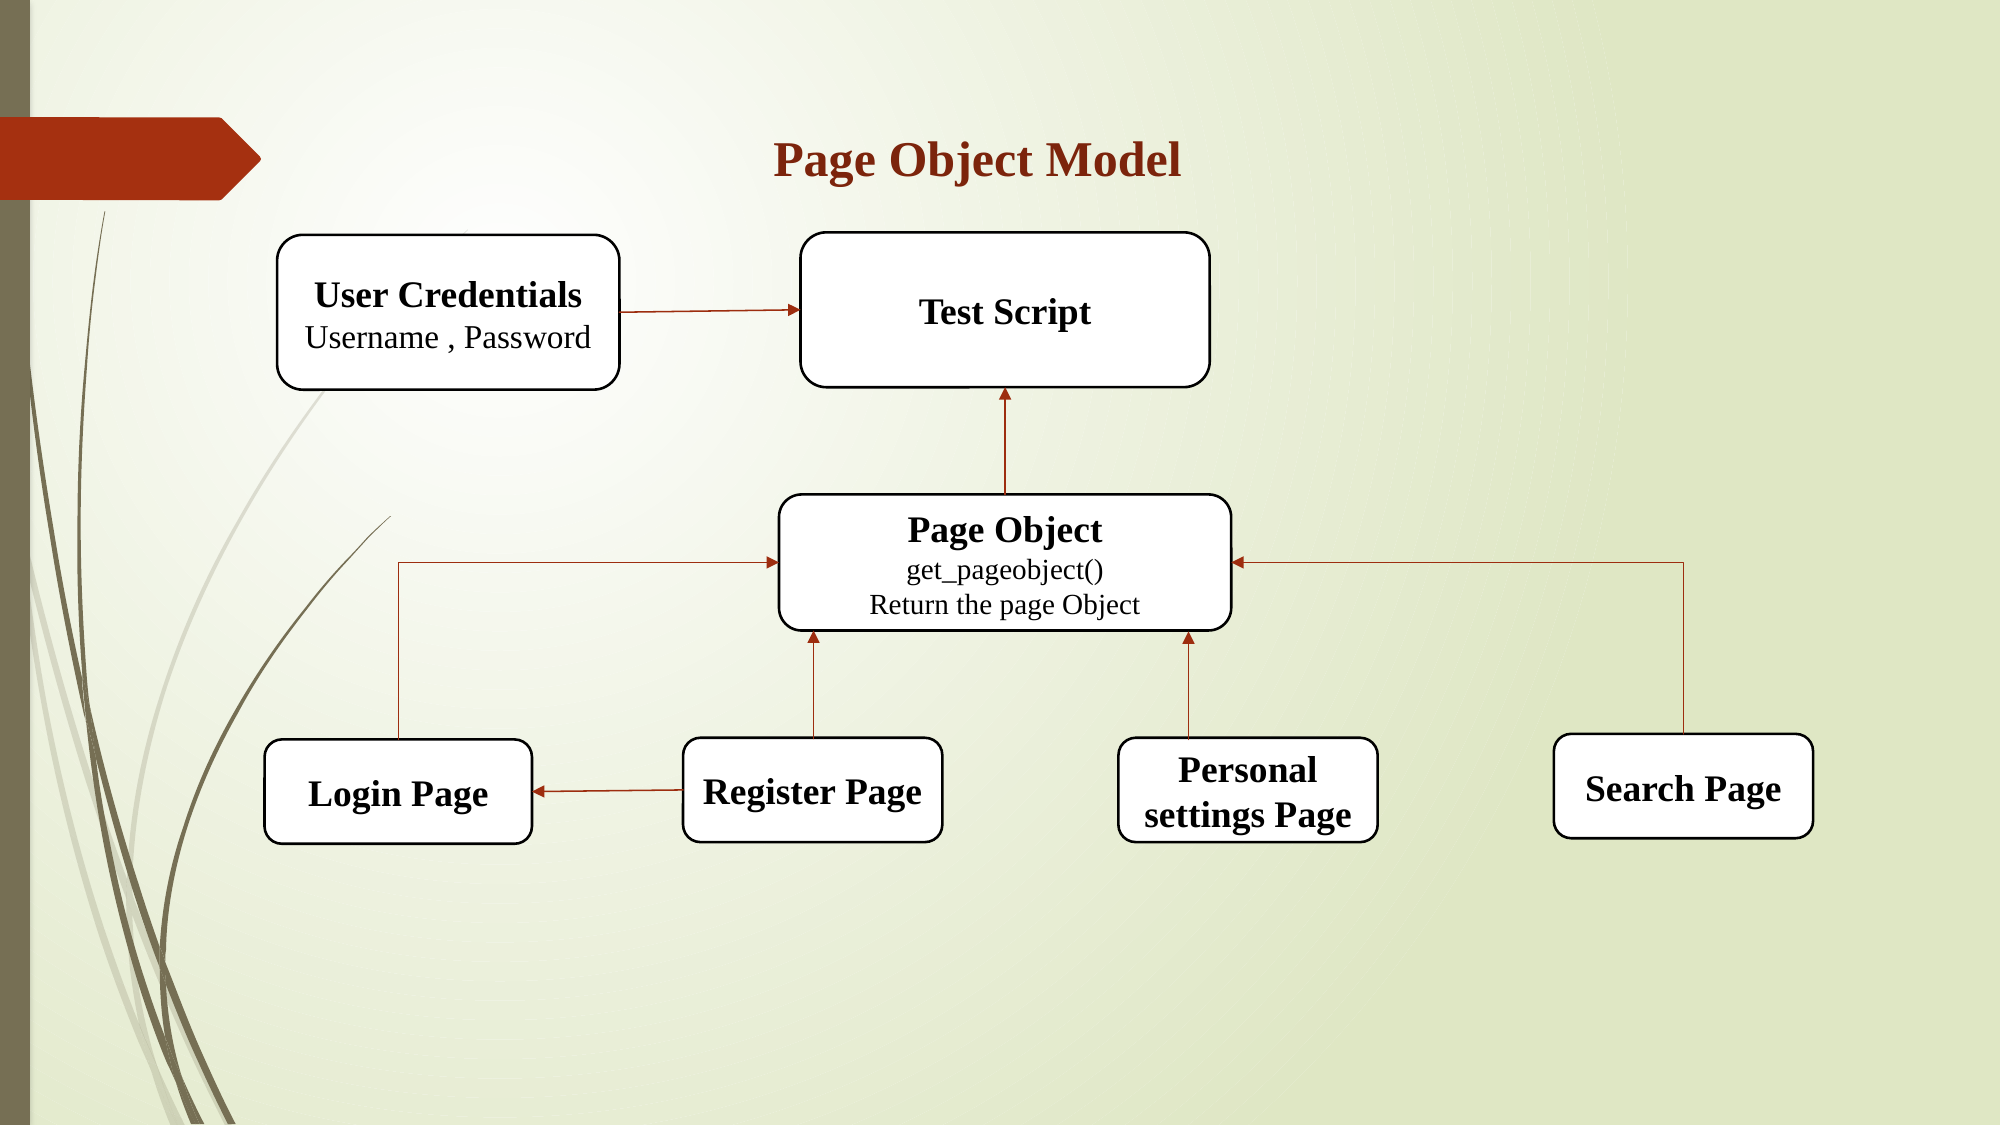

# Page Object Model
Test Script
User Credentials
Username , Password
Page Object
get_pageobject()
Return the page Object
Search Page
Register Page
Personal settings Page
Login Page